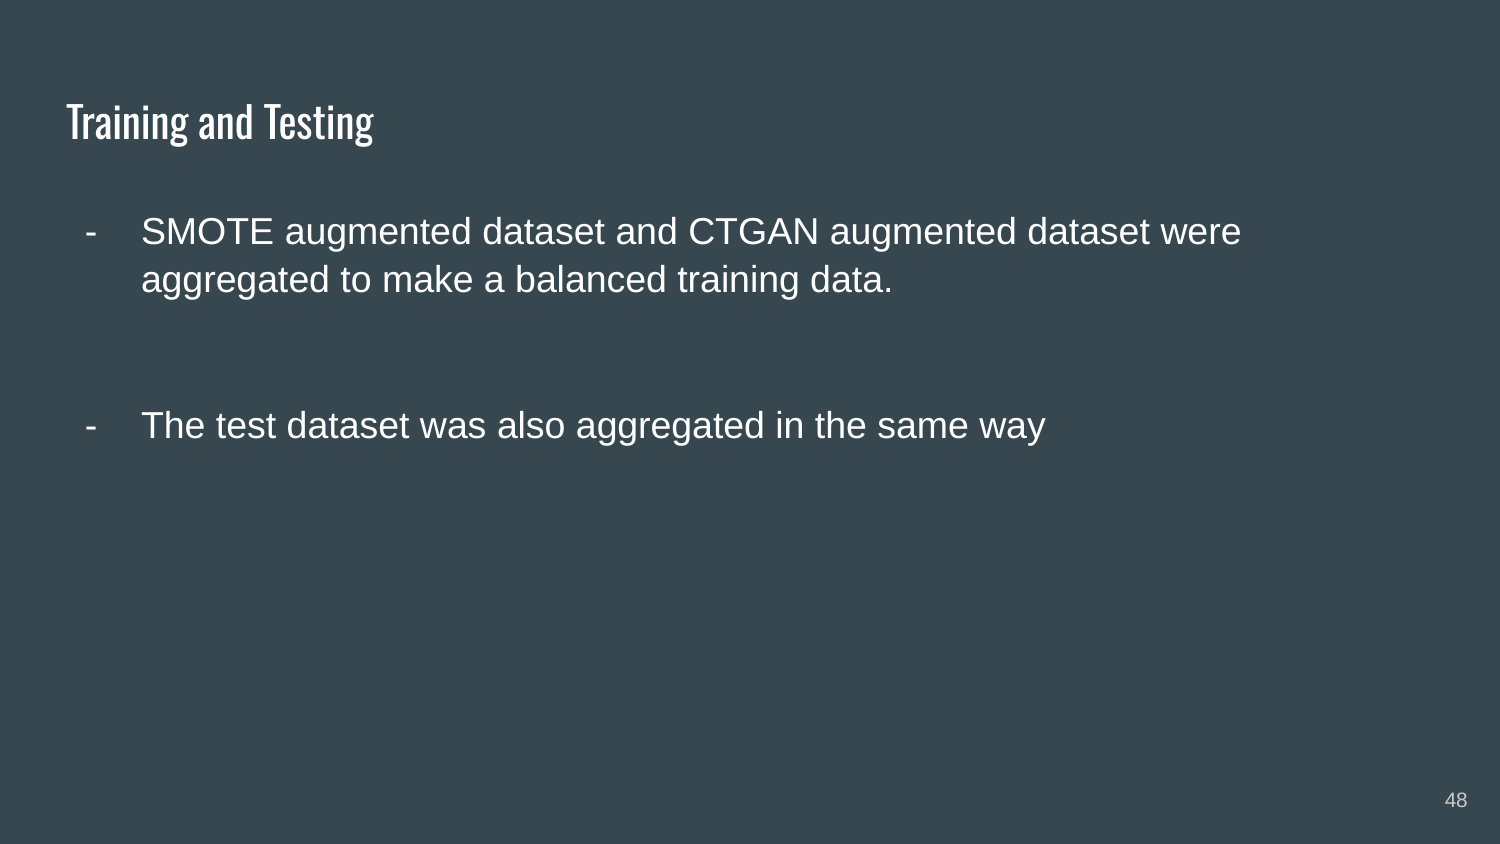

# Training and Testing
SMOTE augmented dataset and CTGAN augmented dataset were aggregated to make a balanced training data.

The test dataset was also aggregated in the same way
48